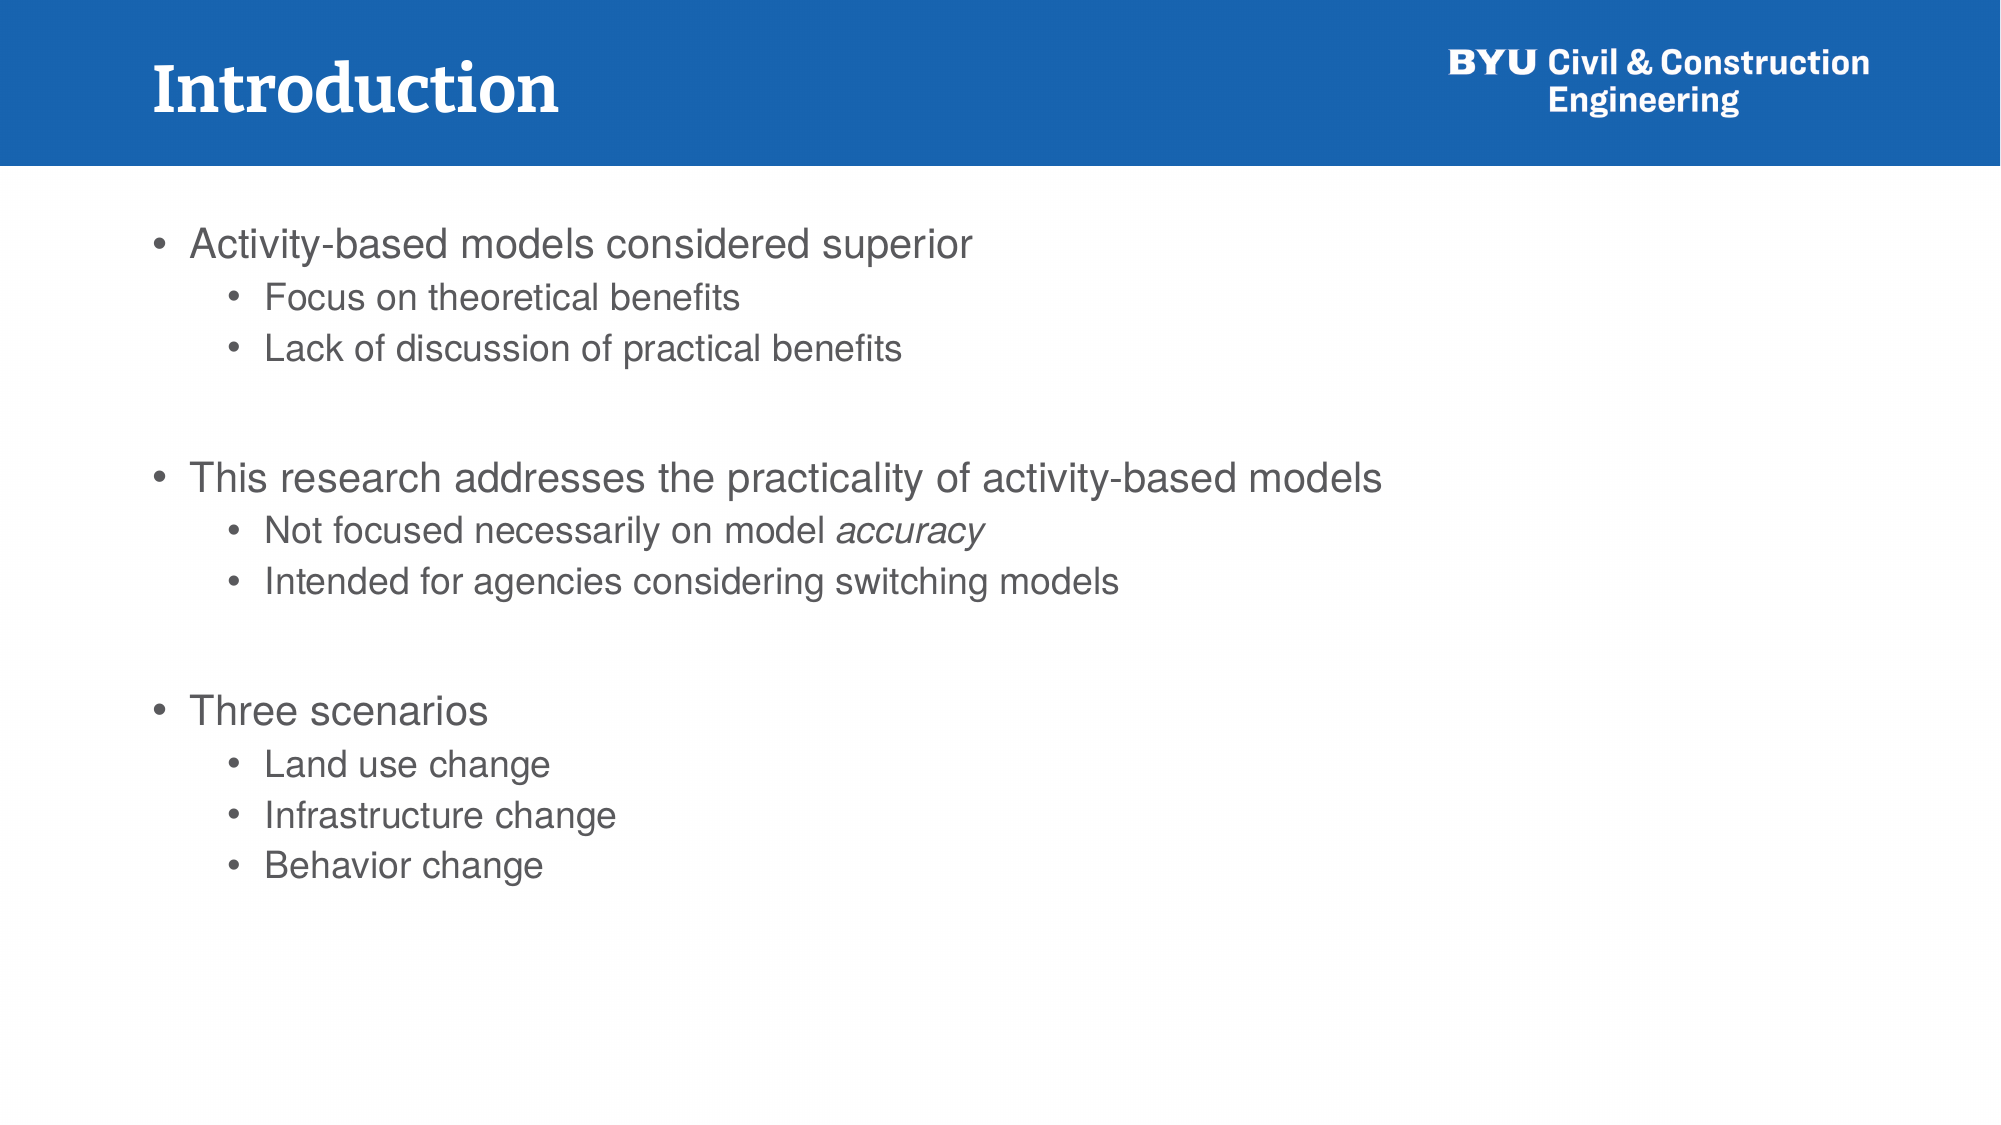

# Introduction
Activity-based models considered superior
Focus on theoretical benefits
Lack of discussion of practical benefits

This research addresses the practicality of activity-based models
Not focused necessarily on model accuracy
Intended for agencies considering switching models

Three scenarios
Land use change
Infrastructure change
Behavior change